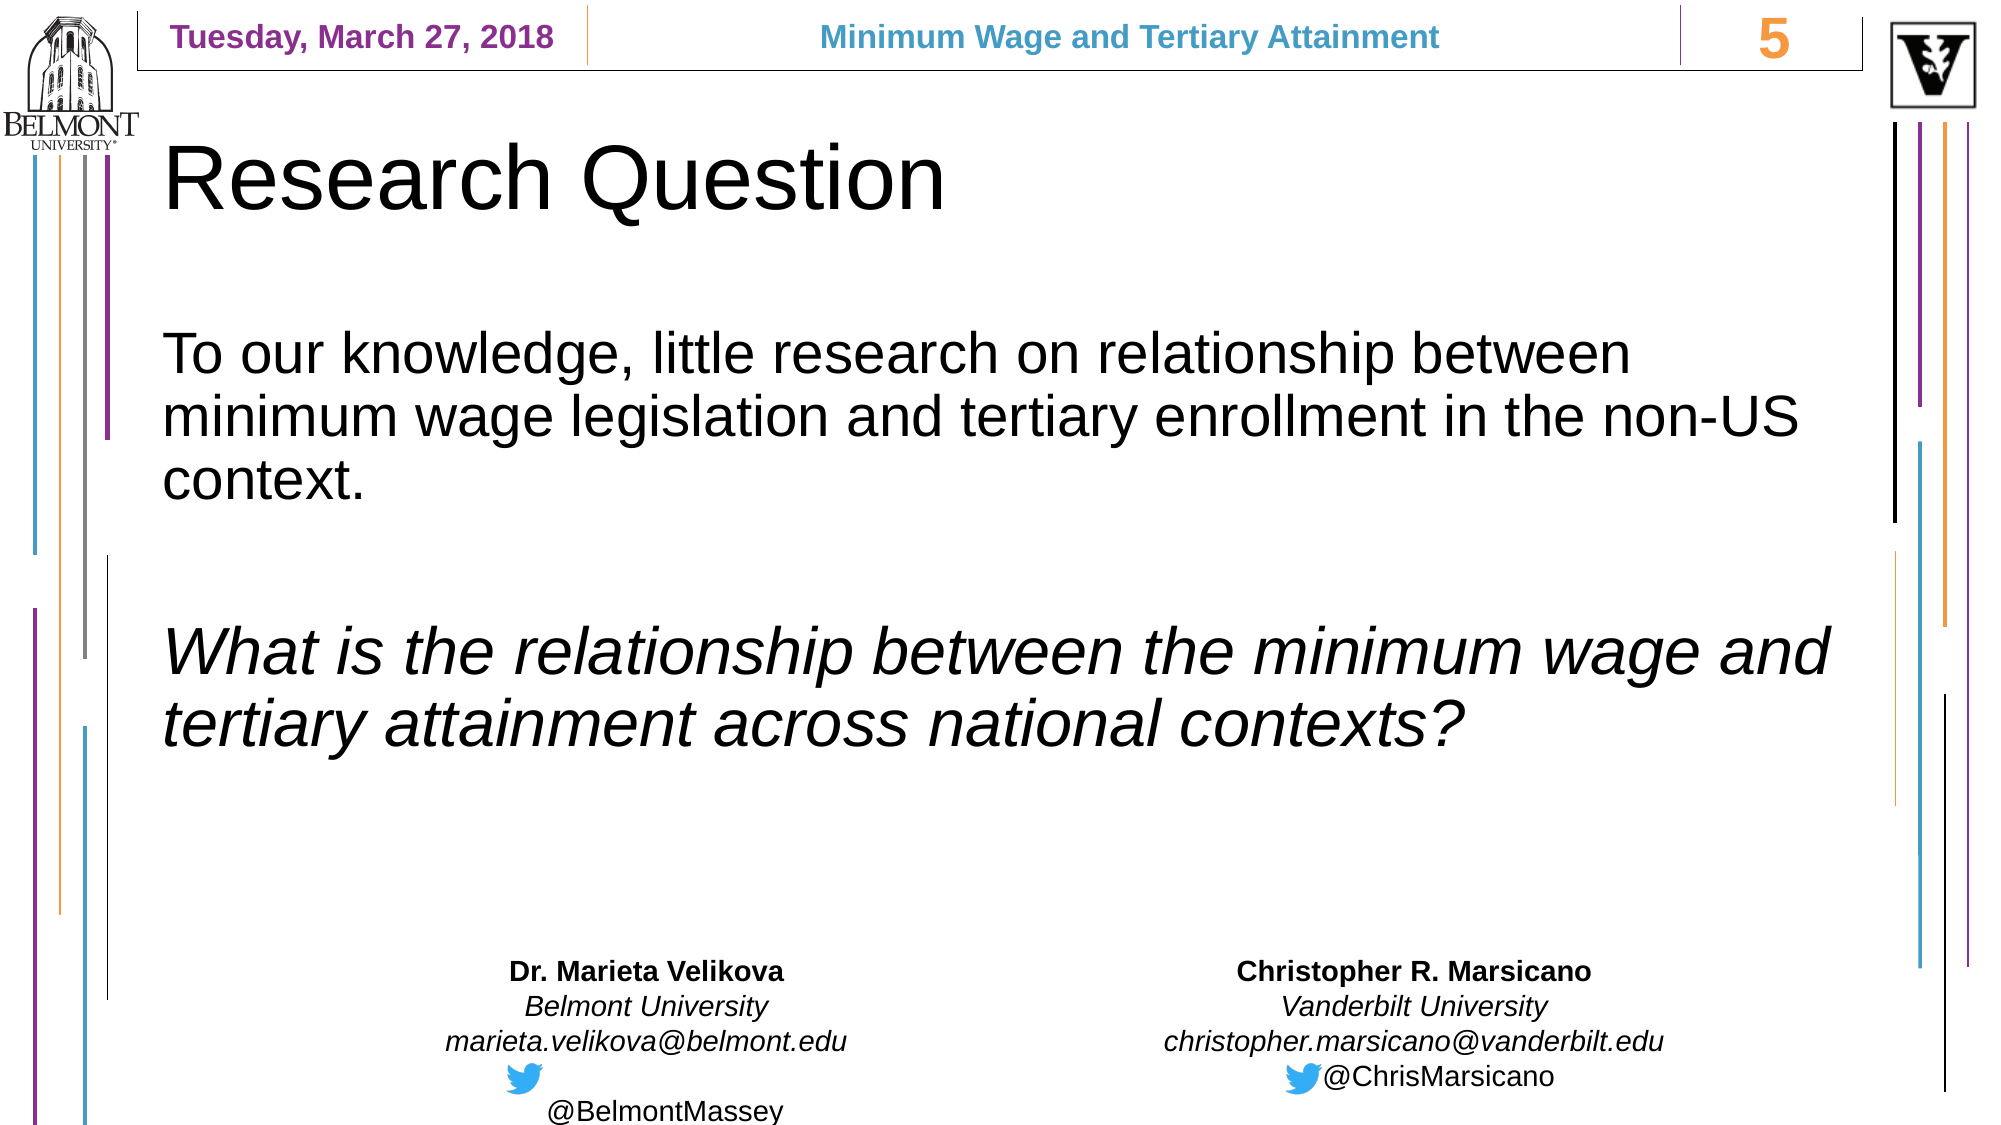

5
Minimum Wage and Tertiary Attainment
Tuesday, March 27, 2018
# Research Question
To our knowledge, little research on relationship between minimum wage legislation and tertiary enrollment in the non-US context.

What is the relationship between the minimum wage and tertiary attainment across national contexts?